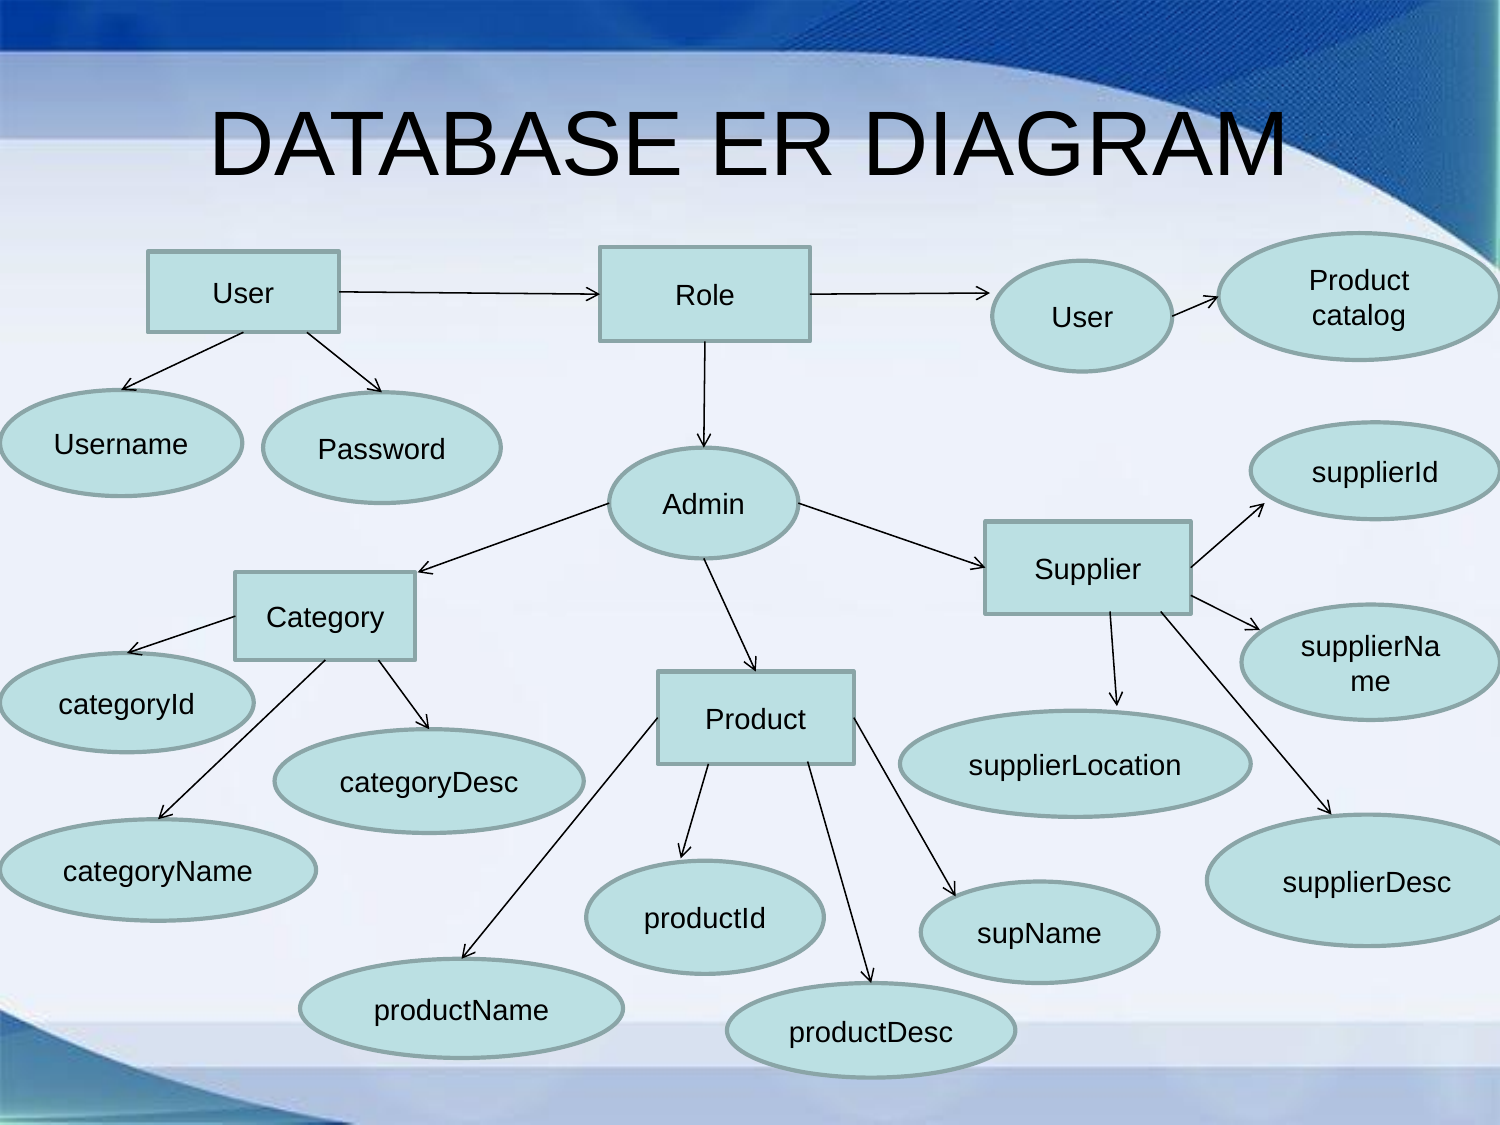

# DATABASE ER DIAGRAM
Product catalog
Role
User
User
Username
Password
supplierId
Admin
Supplier
Category
supplierName
categoryId
Product
supplierLocation
categoryDesc
supplierDesc
categoryName
productId
supName
productName
productDesc